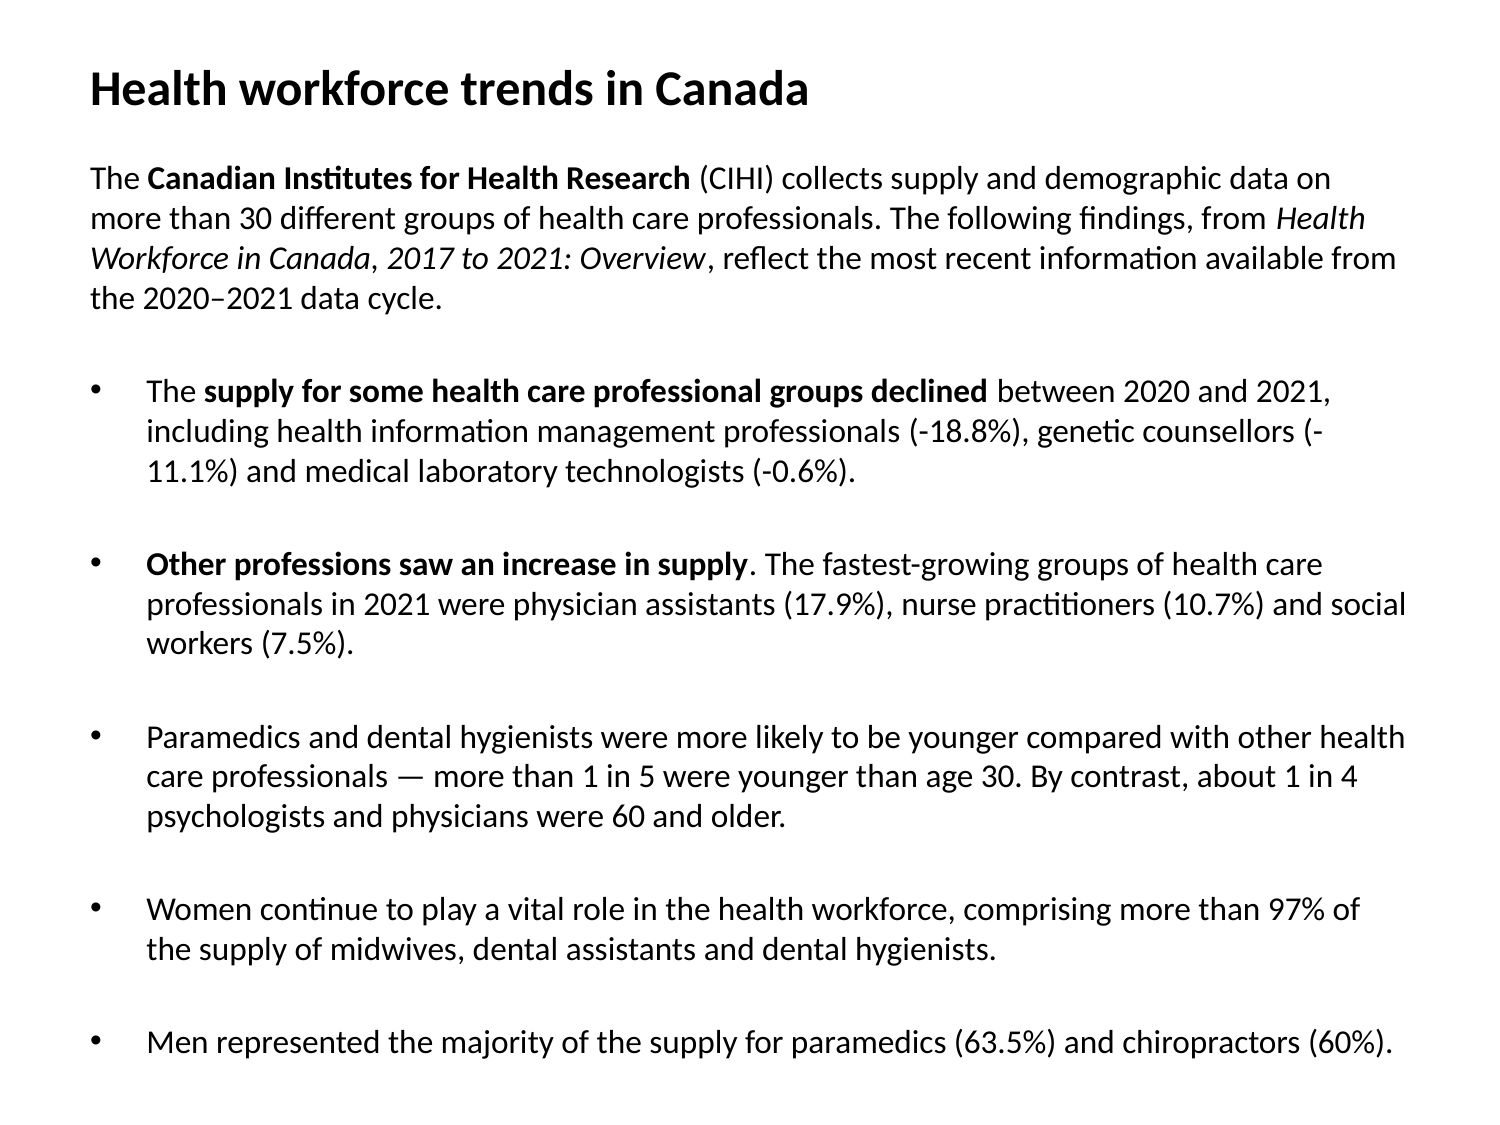

# Health workforce trends in Canada
The Canadian Institutes for Health Research (CIHI) collects supply and demographic data on more than 30 different groups of health care professionals. The following findings, from Health Workforce in Canada, 2017 to 2021: Overview, reflect the most recent information available from the 2020–2021 data cycle.

The supply for some health care professional groups declined between 2020 and 2021, including health information management professionals (-18.8%), genetic counsellors (-11.1%) and medical laboratory technologists (-0.6%).

Other professions saw an increase in supply. The fastest-growing groups of health care professionals in 2021 were physician assistants (17.9%), nurse practitioners (10.7%) and social workers (7.5%).

Paramedics and dental hygienists were more likely to be younger compared with other health care professionals — more than 1 in 5 were younger than age 30. By contrast, about 1 in 4 psychologists and physicians were 60 and older.

Women continue to play a vital role in the health workforce, comprising more than 97% of the supply of midwives, dental assistants and dental hygienists.

Men represented the majority of the supply for paramedics (63.5%) and chiropractors (60%).